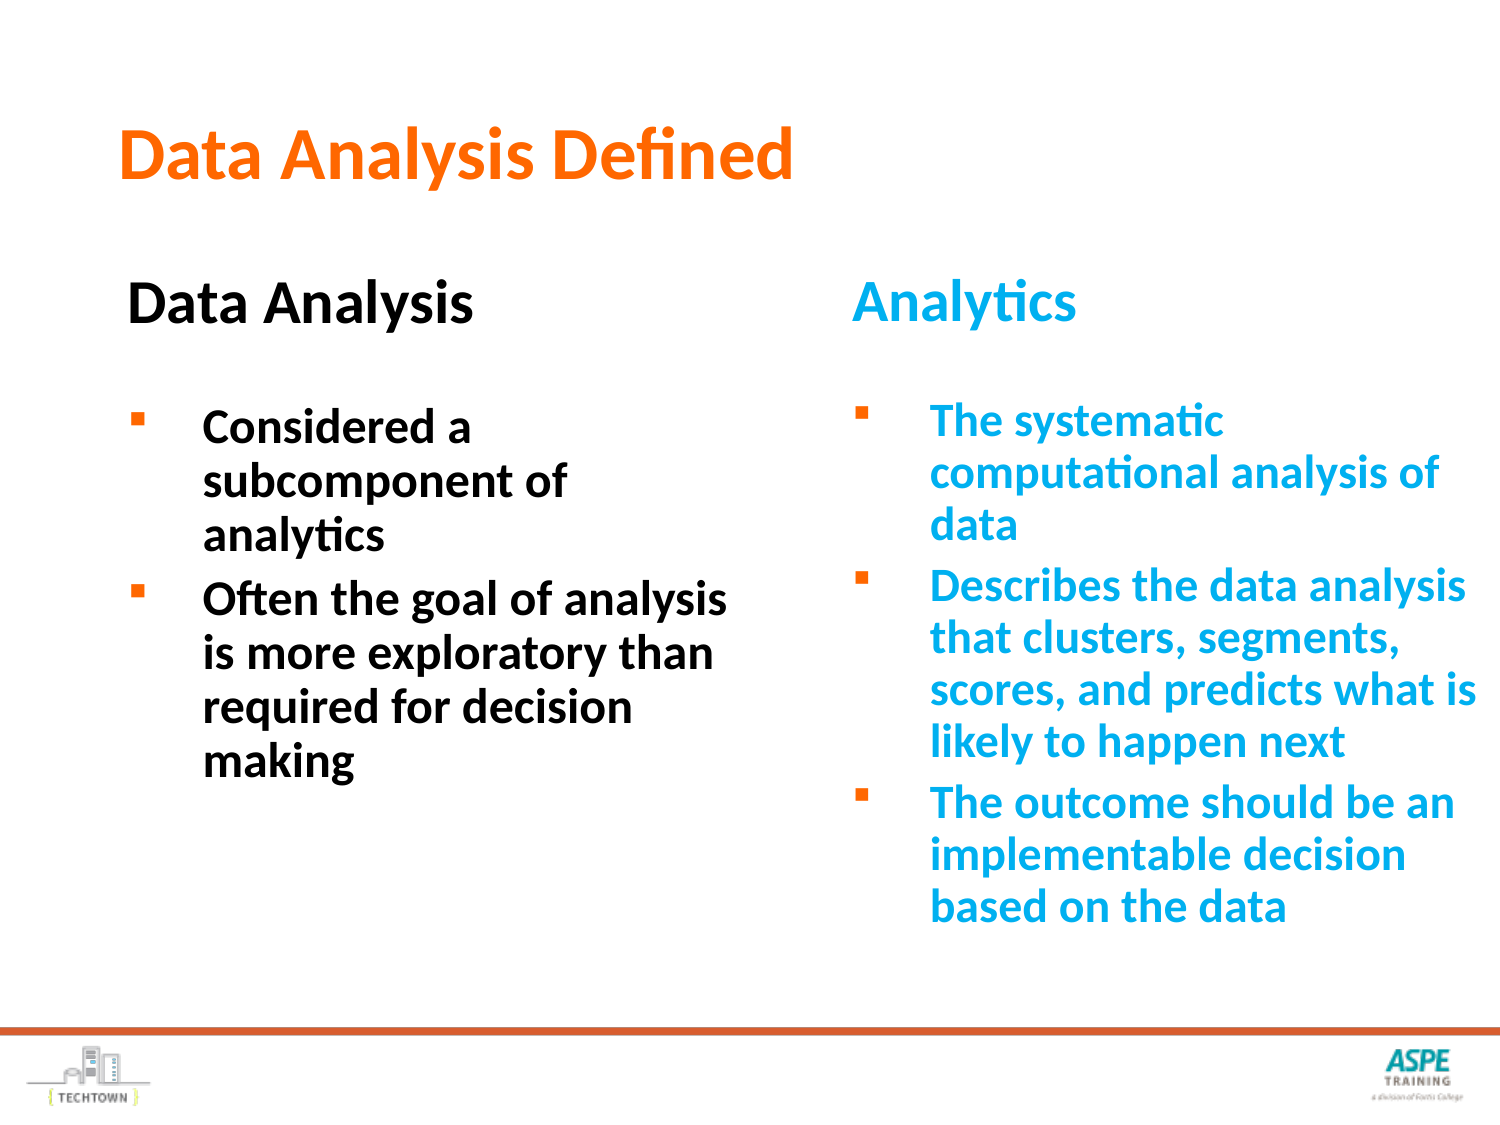

# Data Analysis Defined
Data Analysis

Considered a subcomponent of analytics
Often the goal of analysis is more exploratory than required for decision making

Analytics

The systematic computational analysis of data
Describes the data analysis that clusters, segments, scores, and predicts what is likely to happen next
The outcome should be an implementable decision based on the data